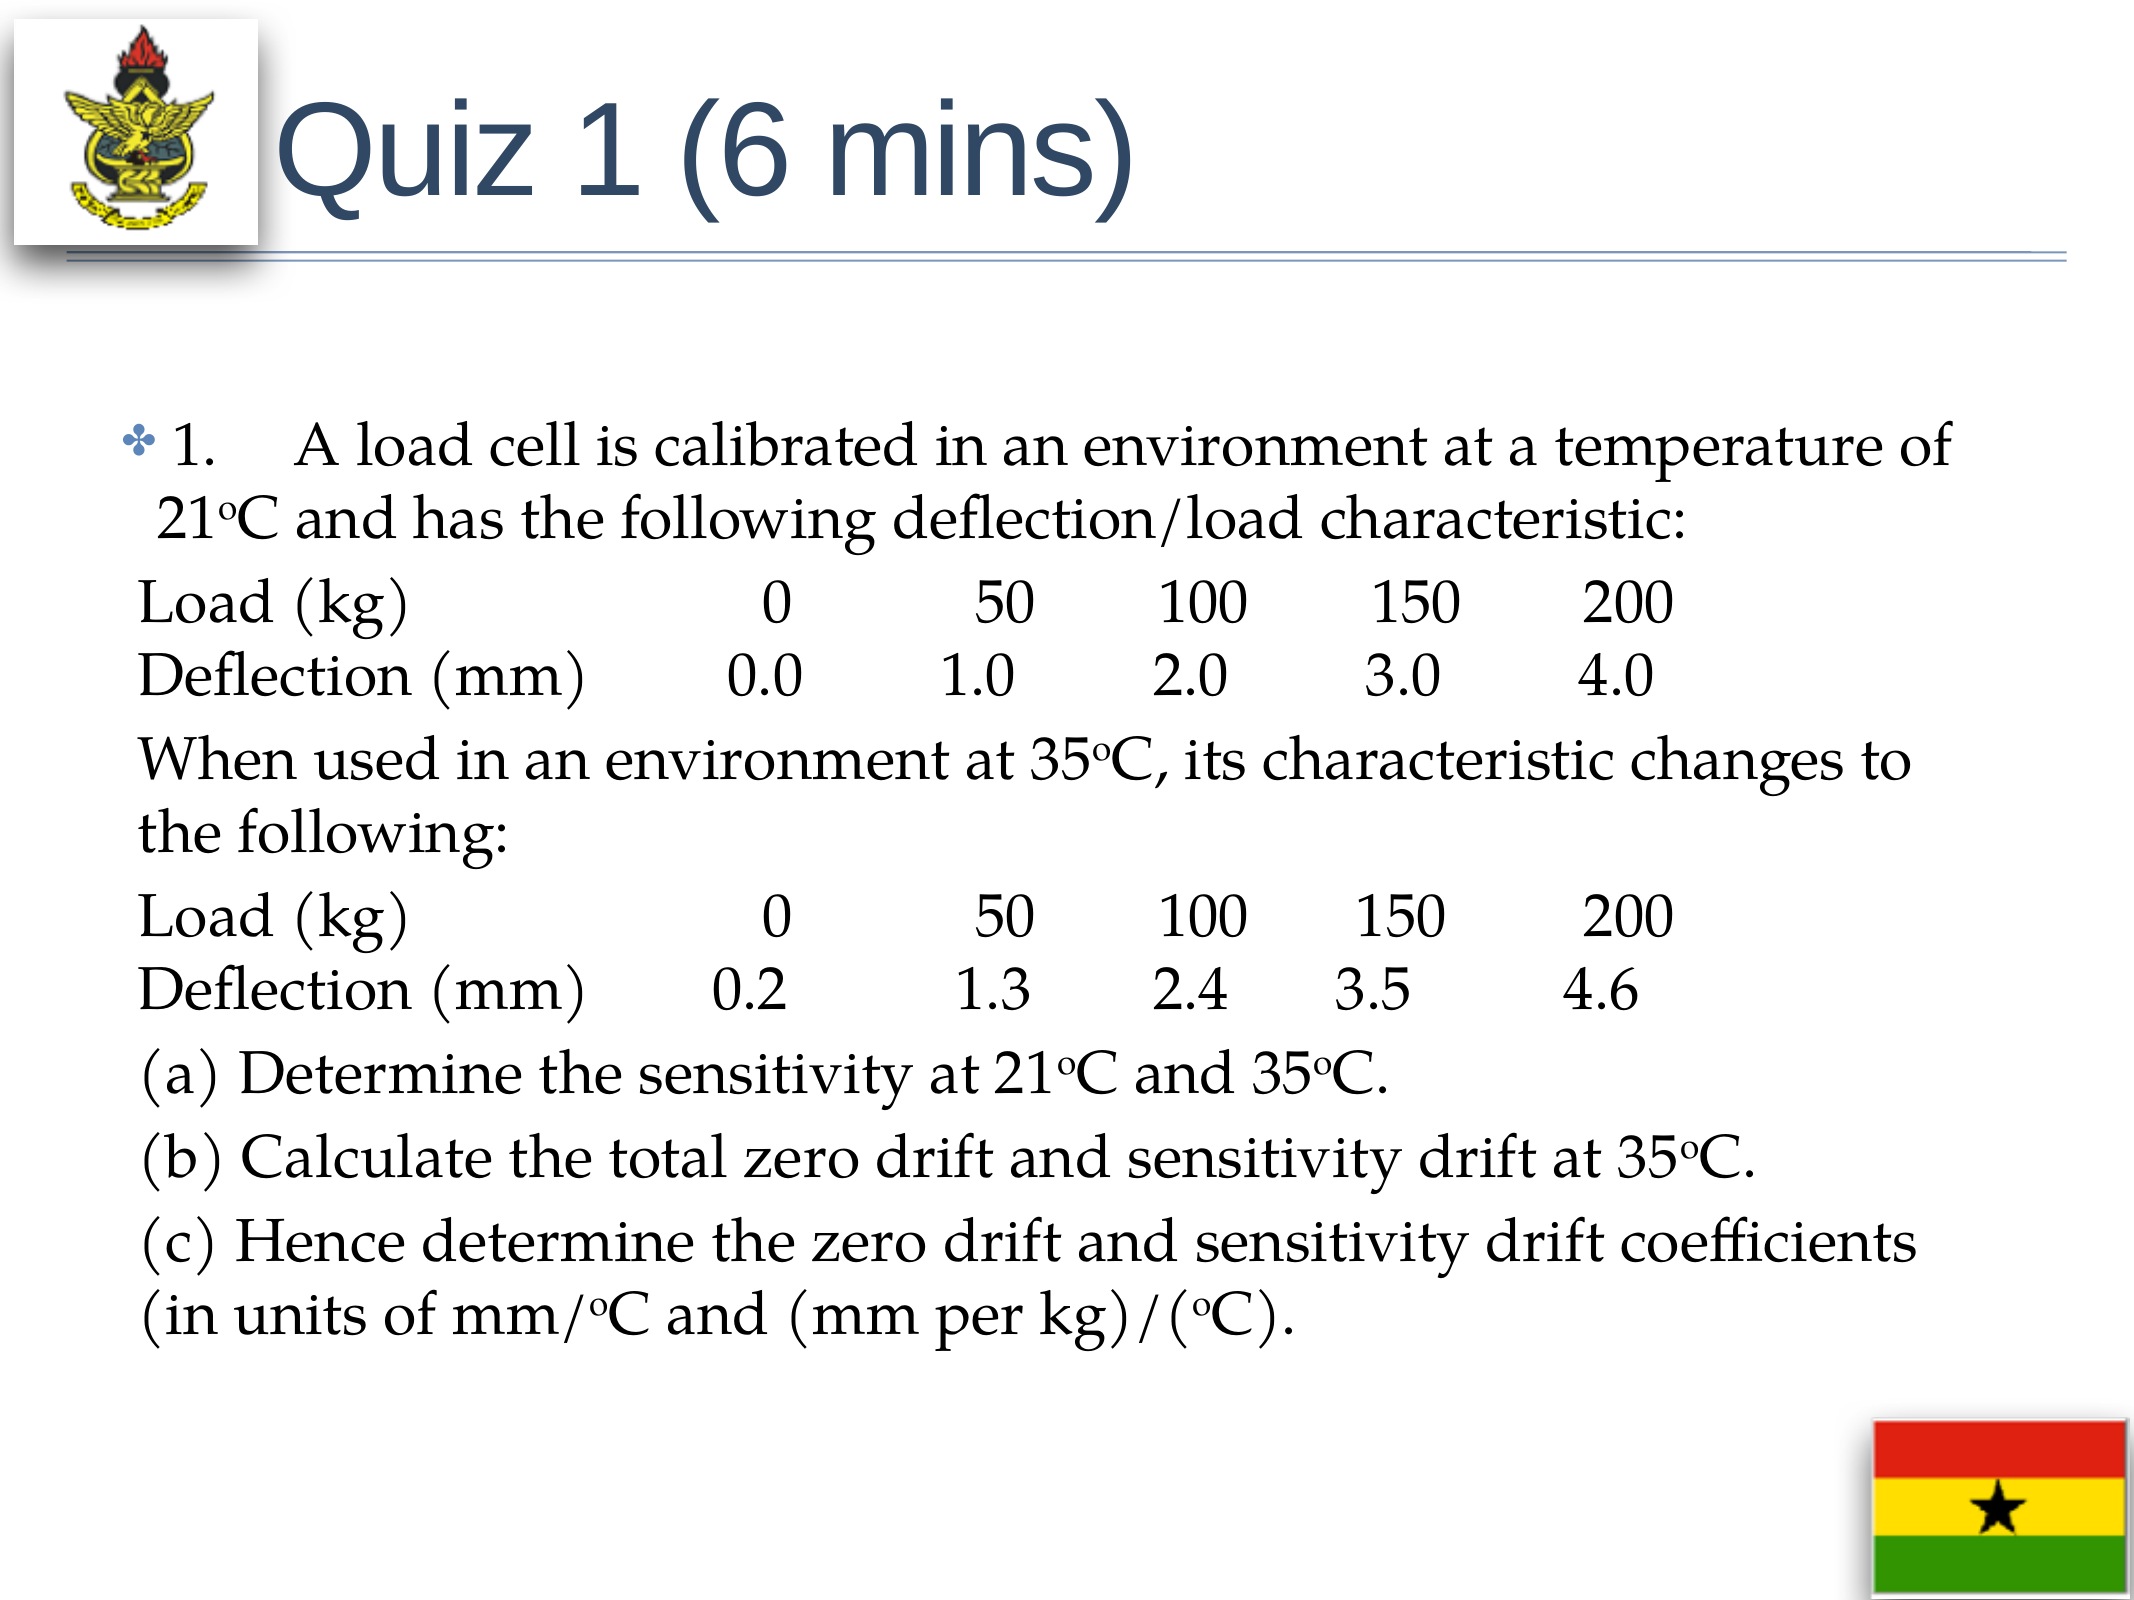

# Quiz 1 (6 mins)
 1.	A load cell is calibrated in an environment at a temperature of 21oC and has the following deflection/load characteristic:
		Load (kg)                       0            50        100        150        200
		Deflection (mm)         0.0         1.0         2.0         3.0         4.0
When used in an environment at 35oC, its characteristic changes to the following:
		Load (kg)                       0            50        100       150         200
		Deflection (mm)        0.2           1.3        2.4       3.5          4.6
(a) Determine the sensitivity at 21oC and 35oC.
(b) Calculate the total zero drift and sensitivity drift at 35oC.
(c) Hence determine the zero drift and sensitivity drift coefficients (in units of mm/oC and (mm per kg)/(oC).